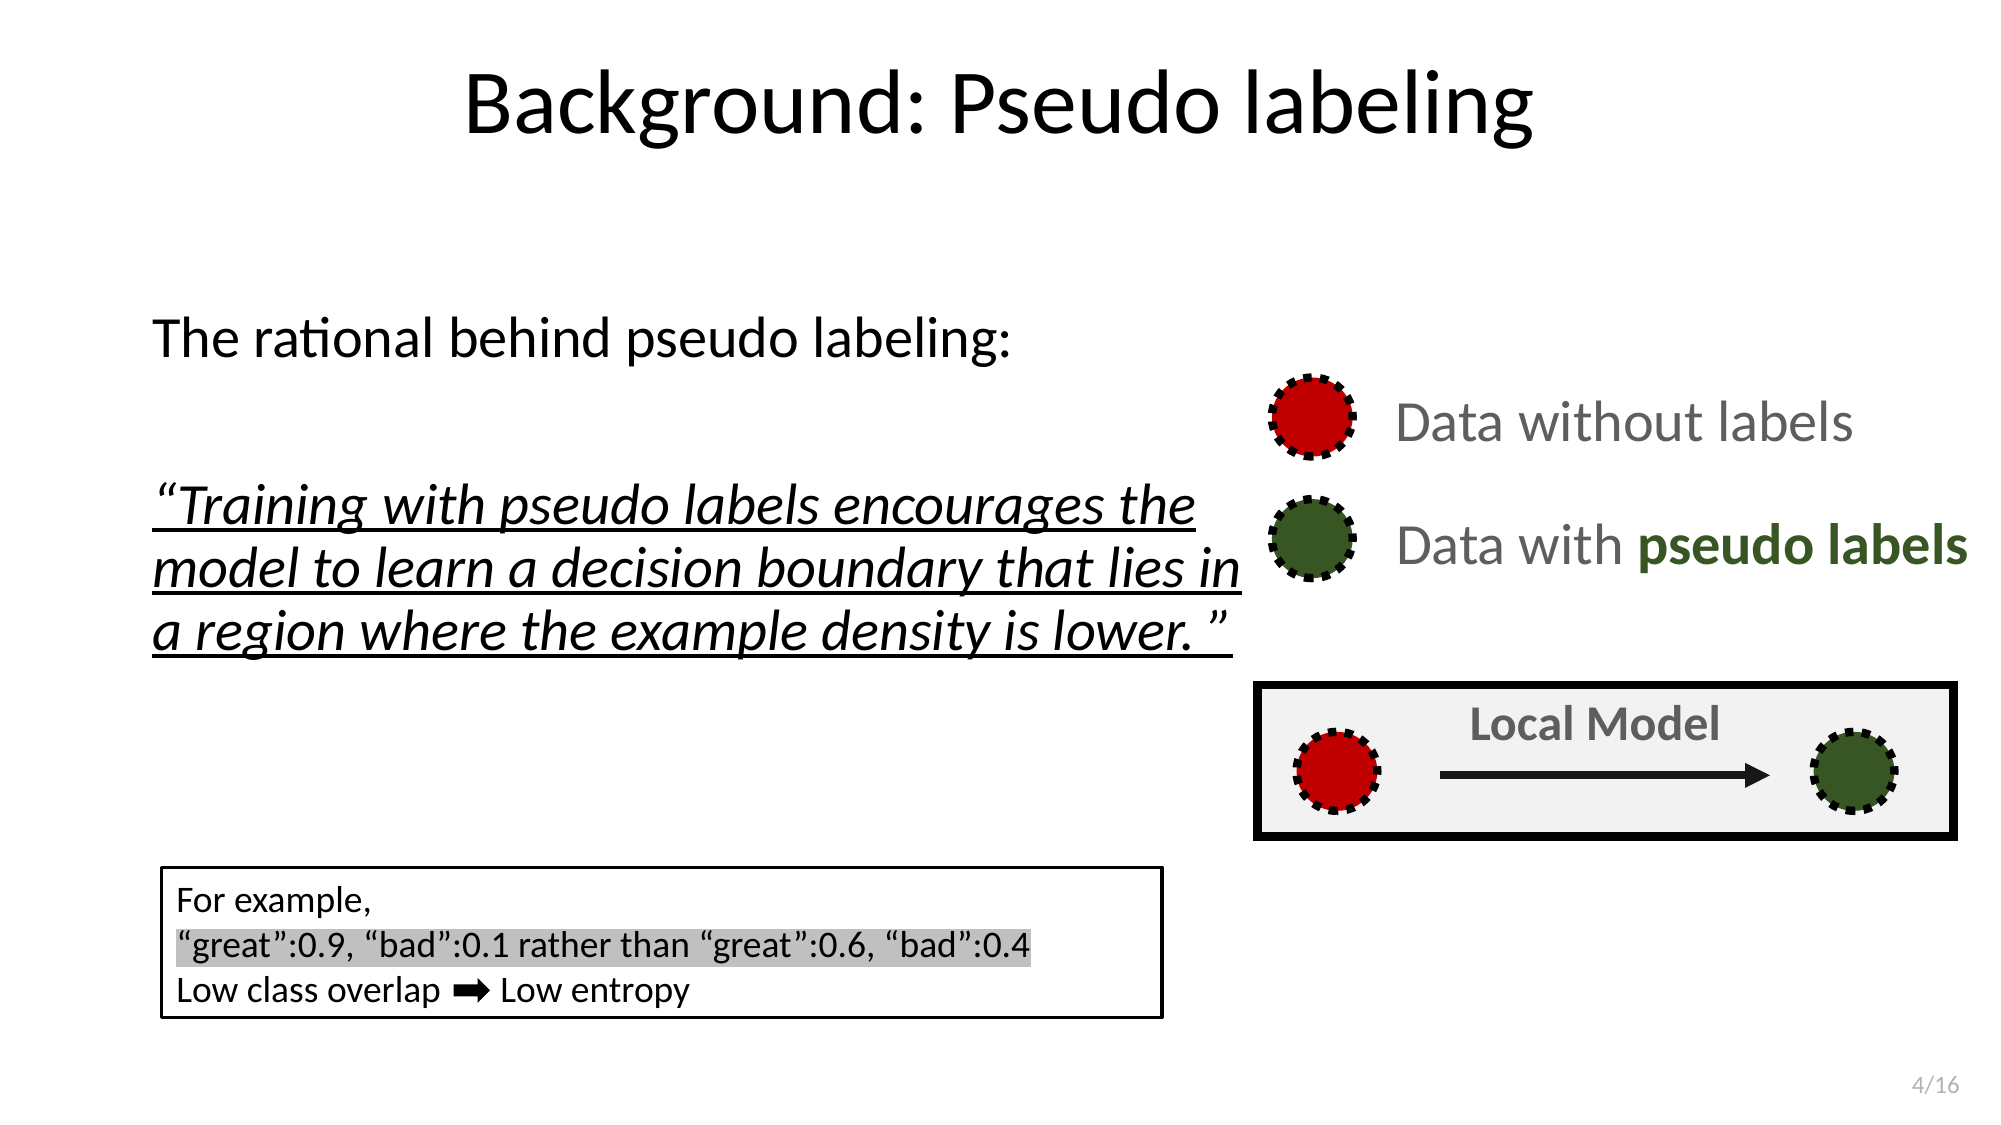

# Background: Pseudo labeling
The rational behind pseudo labeling:

“Training with pseudo labels encourages the model to learn a decision boundary that lies in a region where the example density is lower. ”

Data without labels

Data with pseudo labels
Local Model

For example,
“great”:0.9, “bad”:0.1 rather than “great”:0.6, “bad”:0.4
Low class overlap       Low entropy

4/16